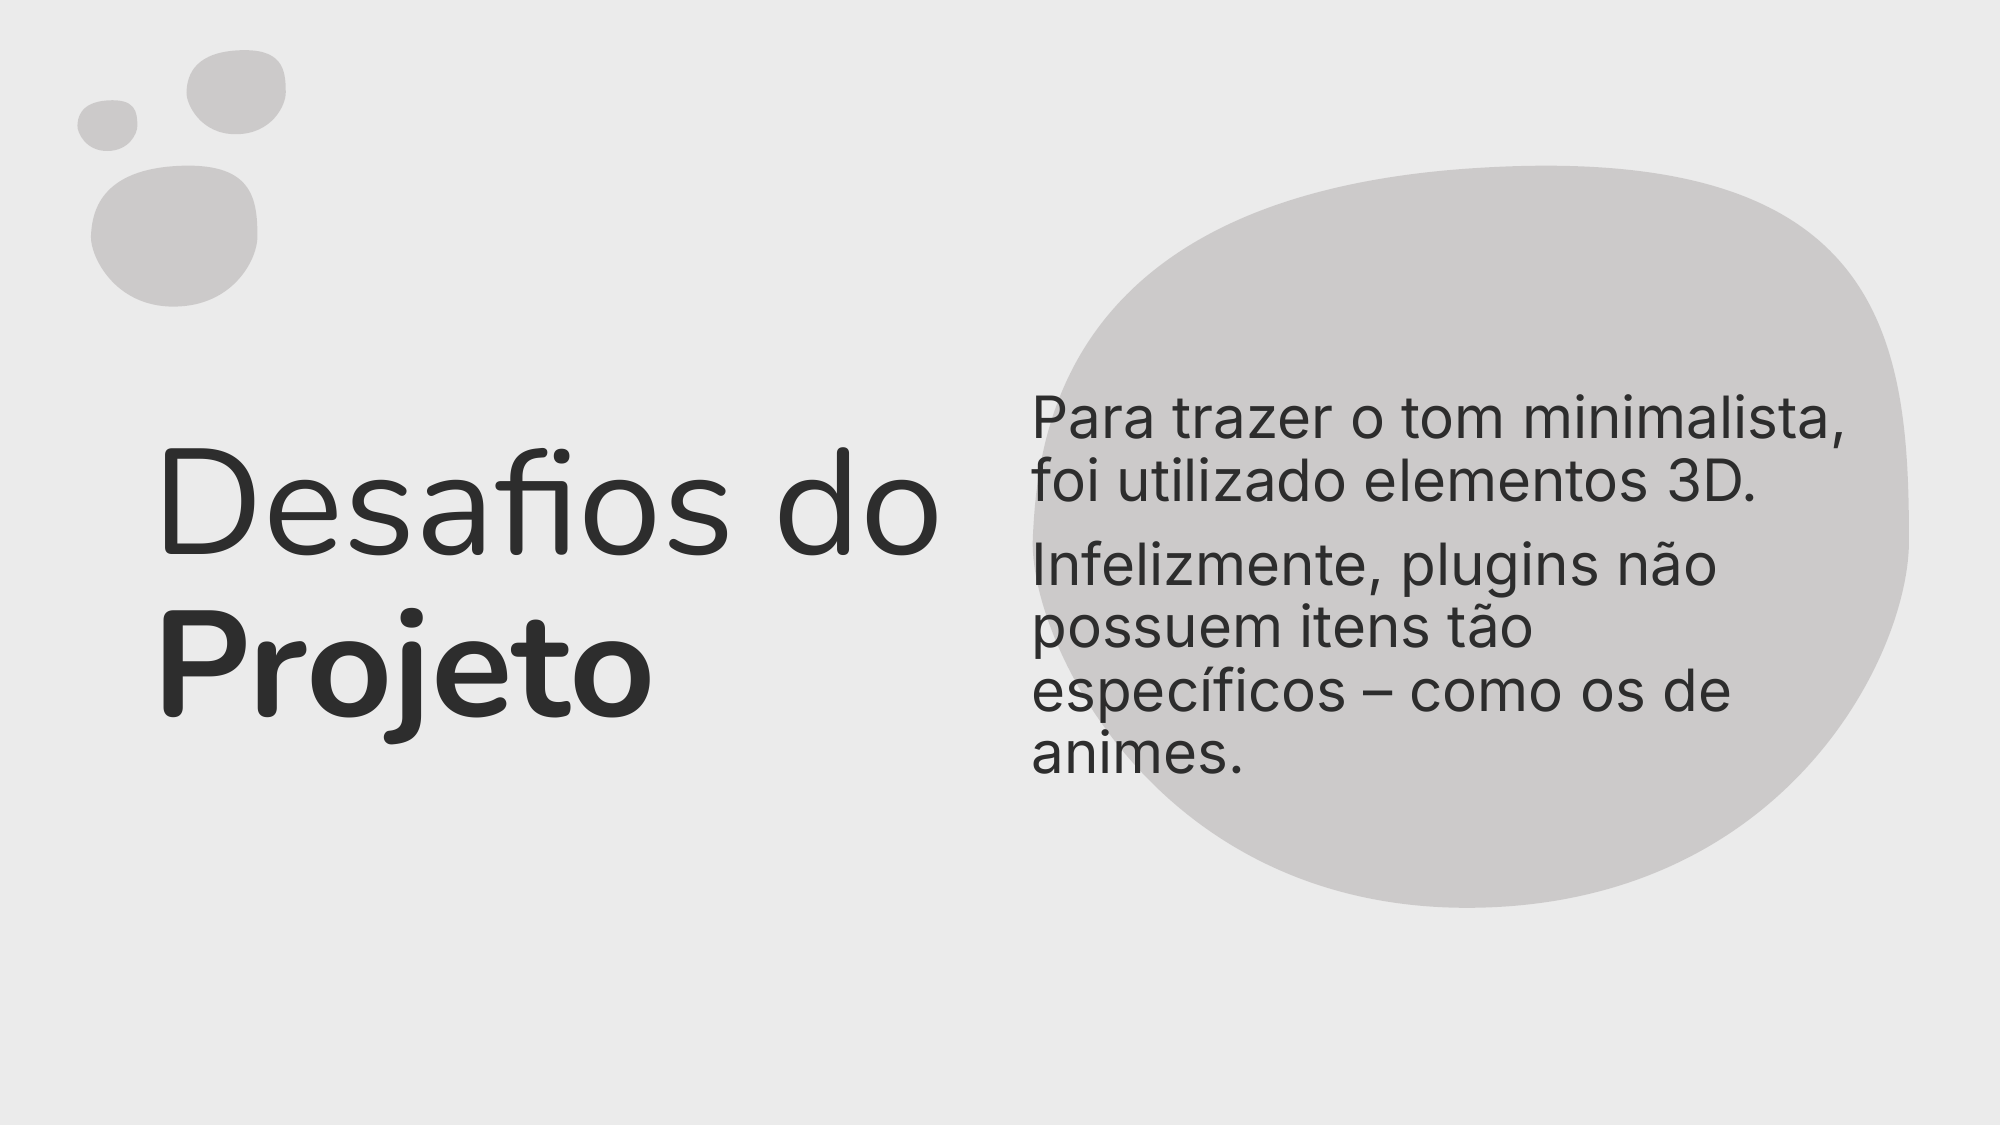

Para trazer o tom minimalista, foi utilizado elementos 3D.
Infelizmente, plugins não possuem itens tão específicos – como os de animes.
# Desafios do Projeto